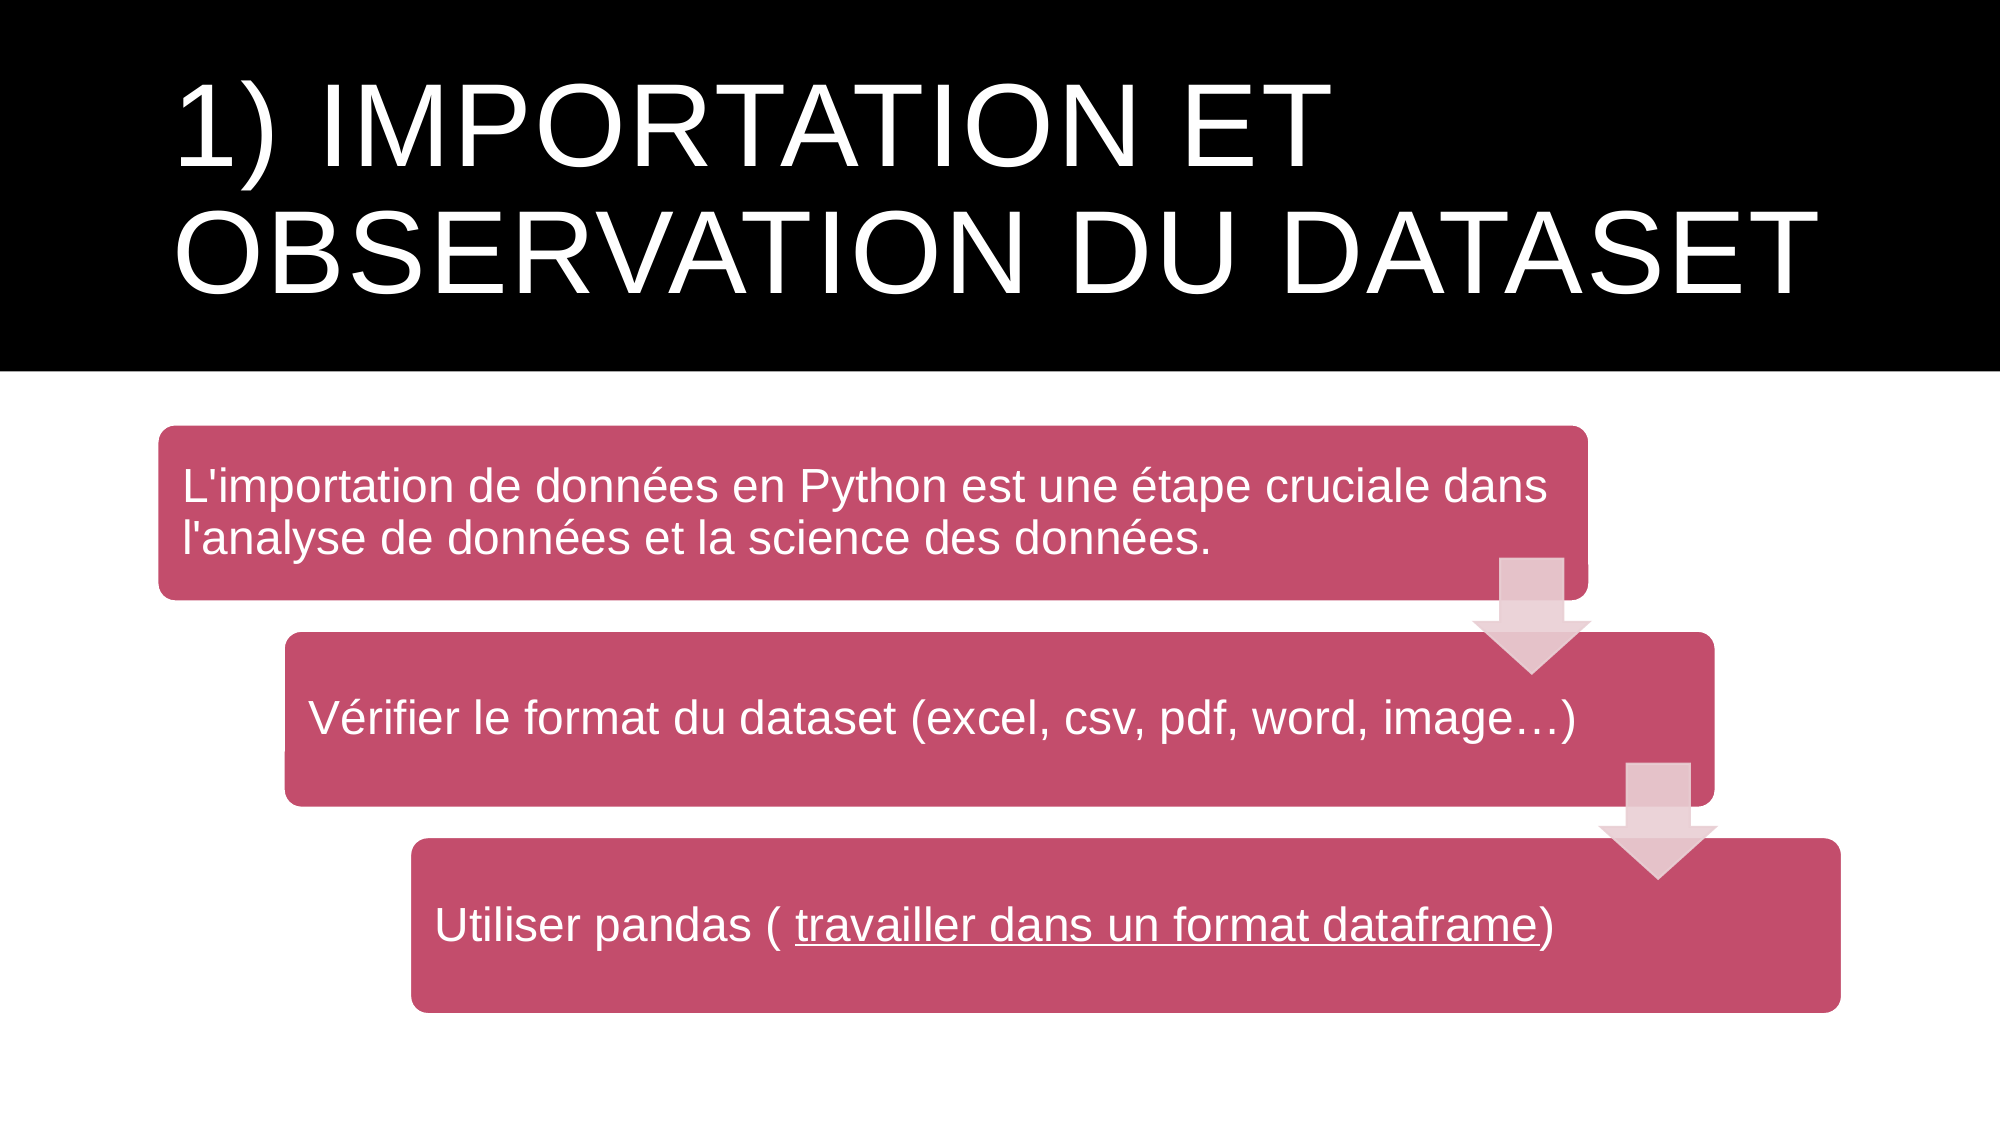

# 1) Importation et observation du dataset
L'importation de données en Python est une étape cruciale dans l'analyse de données et la science des données.
Vérifier le format du dataset (excel, csv, pdf, word, image…)
Utiliser pandas ( travailler dans un format dataframe)